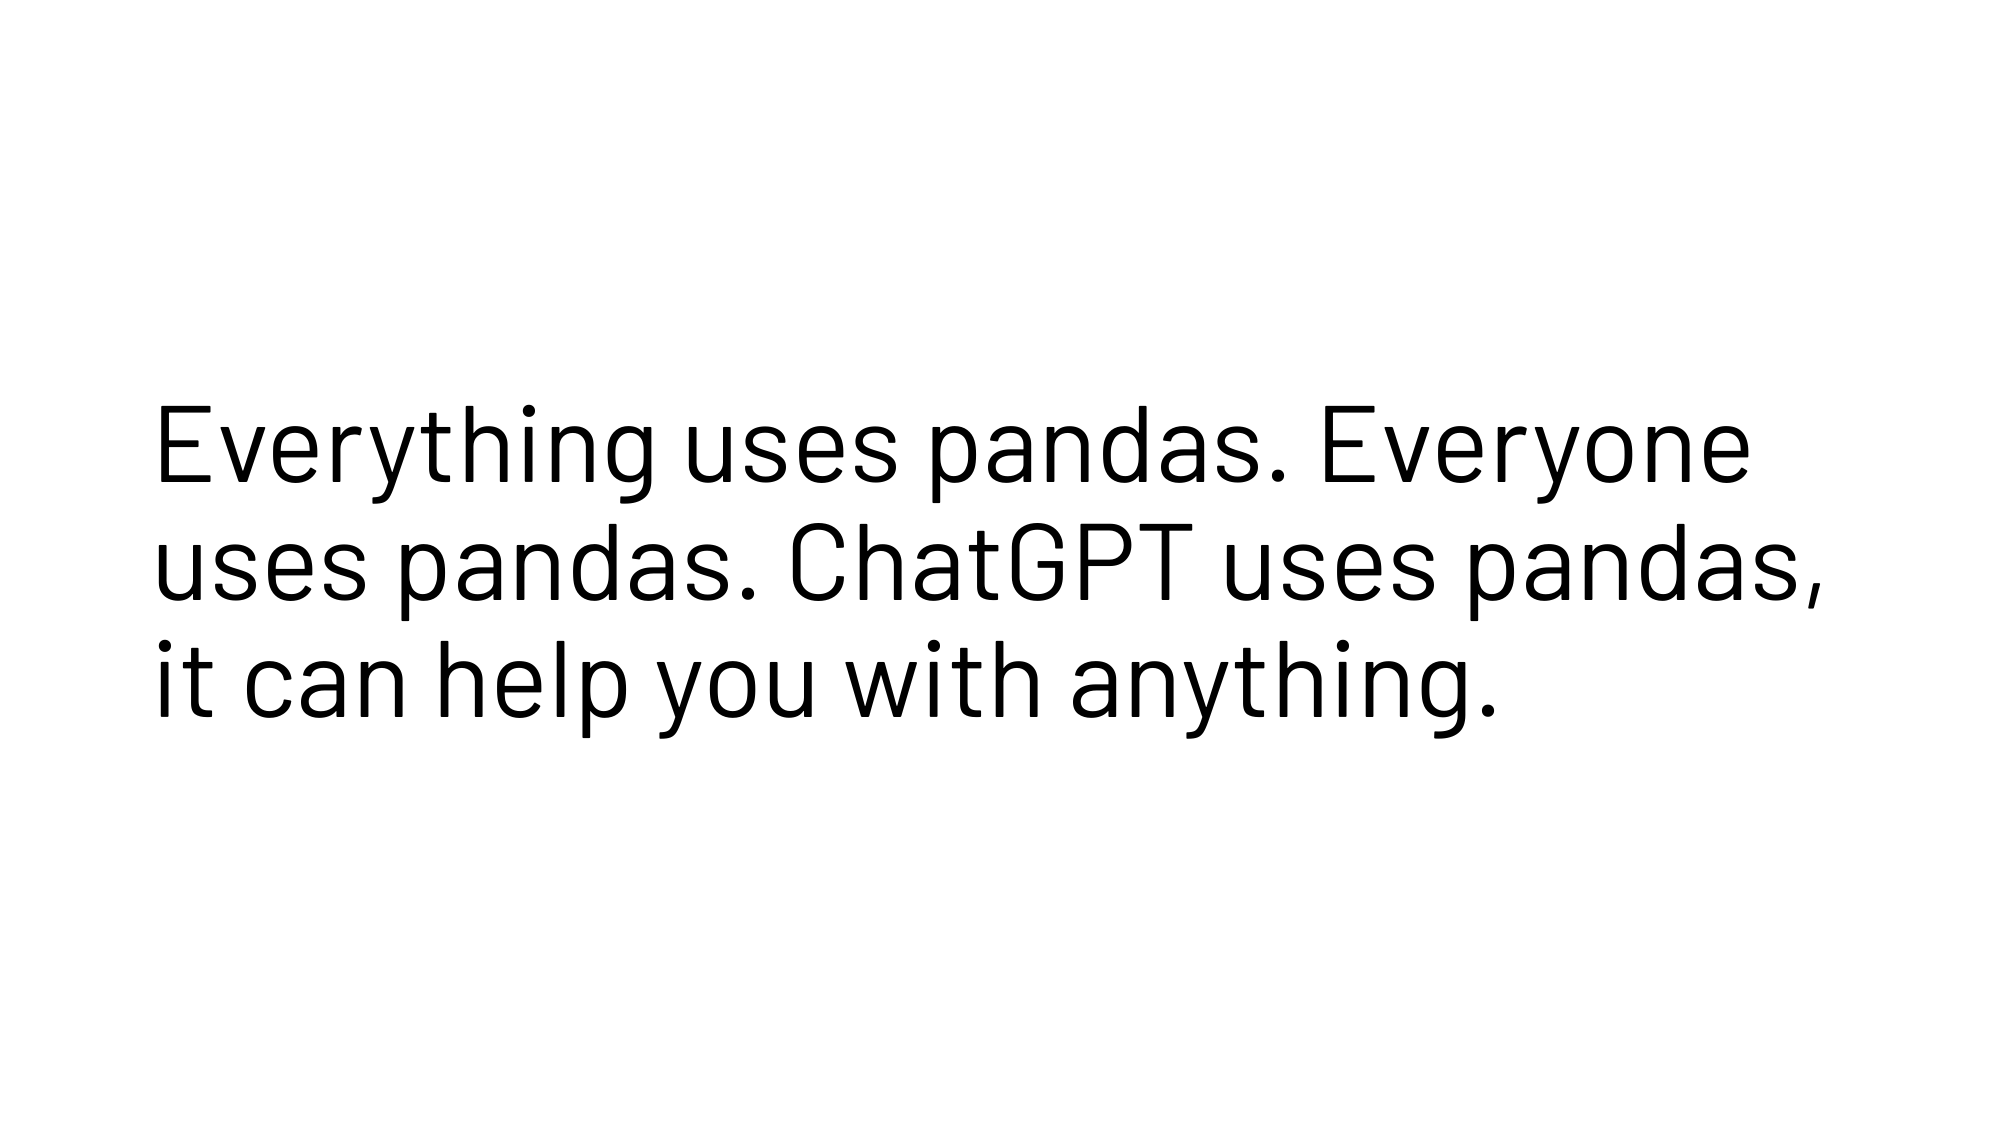

# Everything uses pandas. Everyone uses pandas. ChatGPT uses pandas, it can help you with anything.